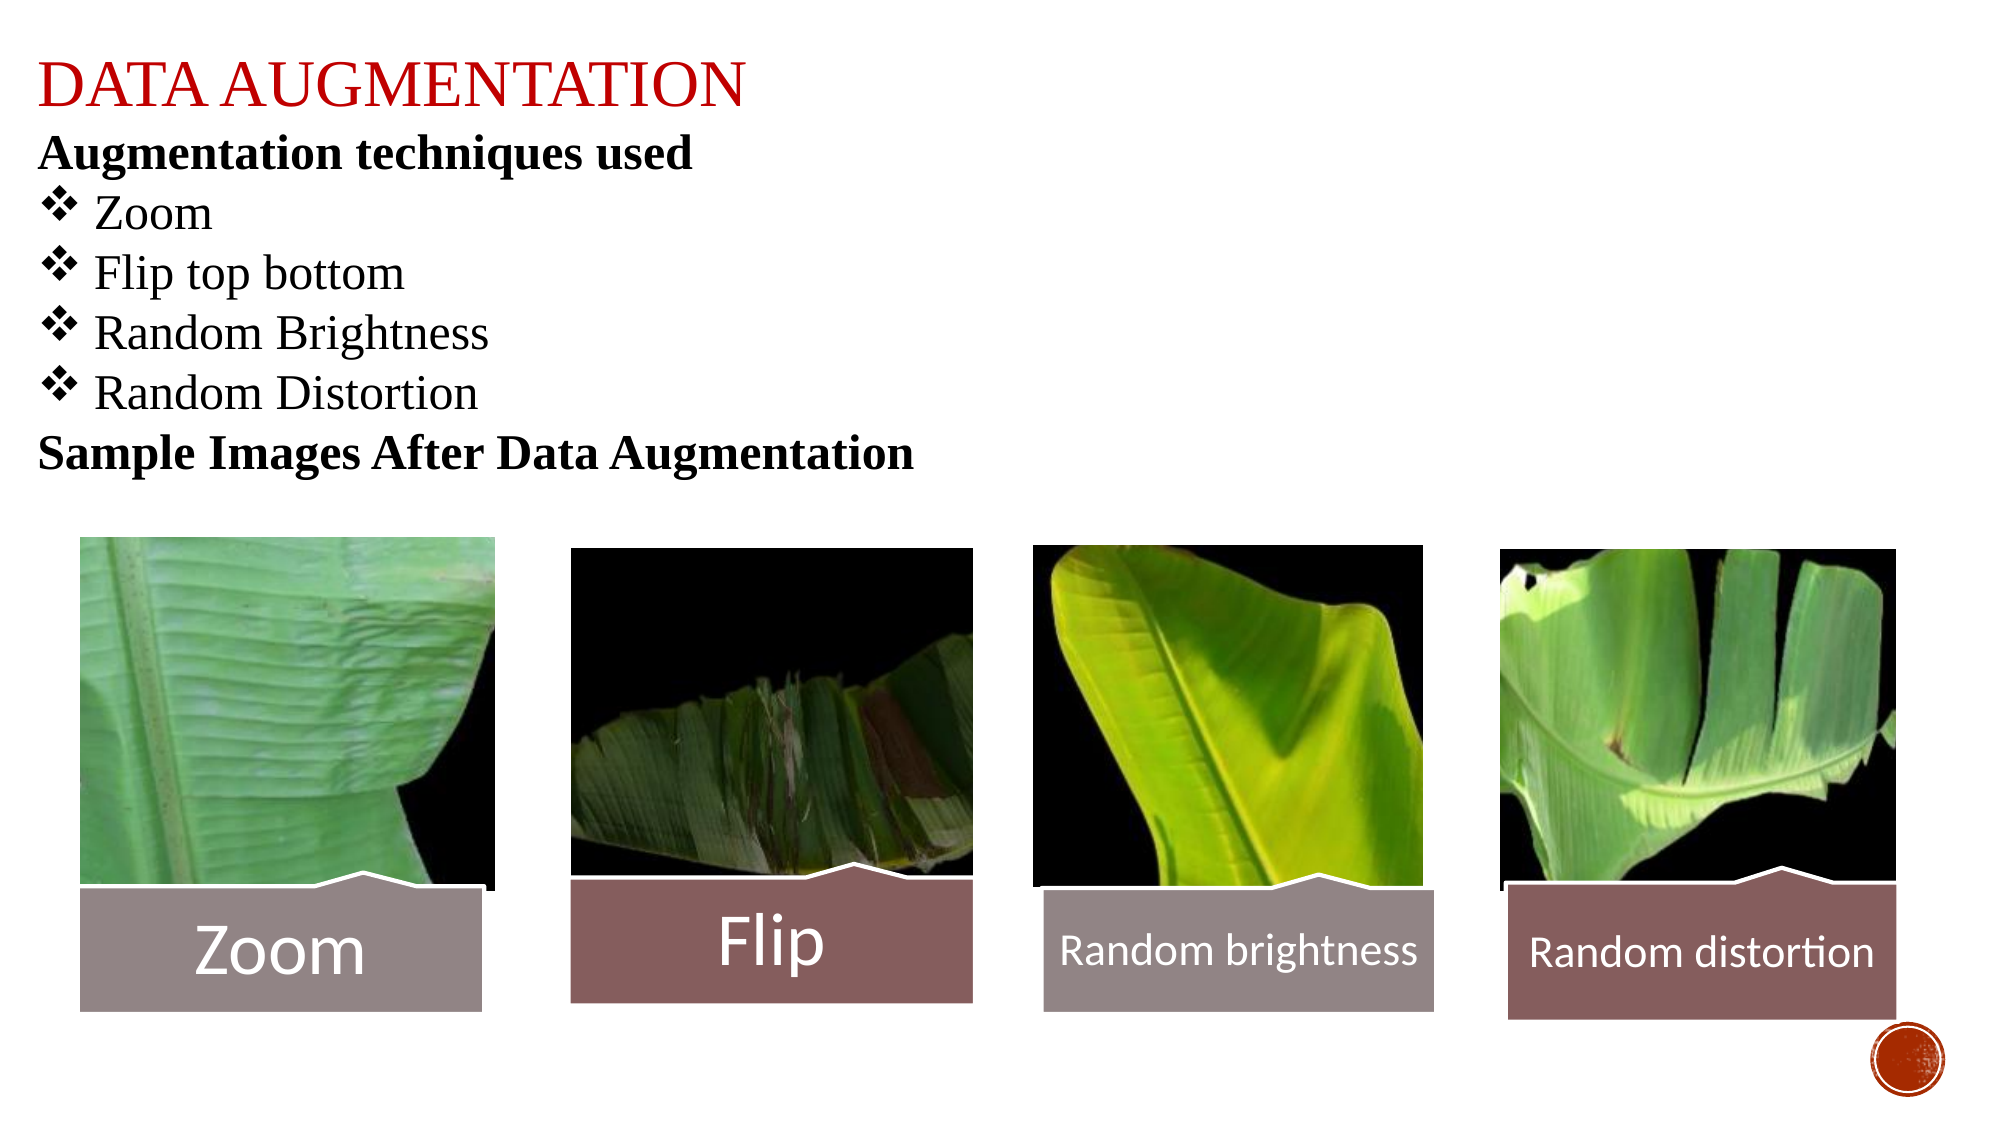

DATA AUGMENTATION
Augmentation techniques used
Zoom
Flip top bottom
Random Brightness
Random Distortion
Sample Images After Data Augmentation

Zoom
Flip
Random brightness
Random distortion